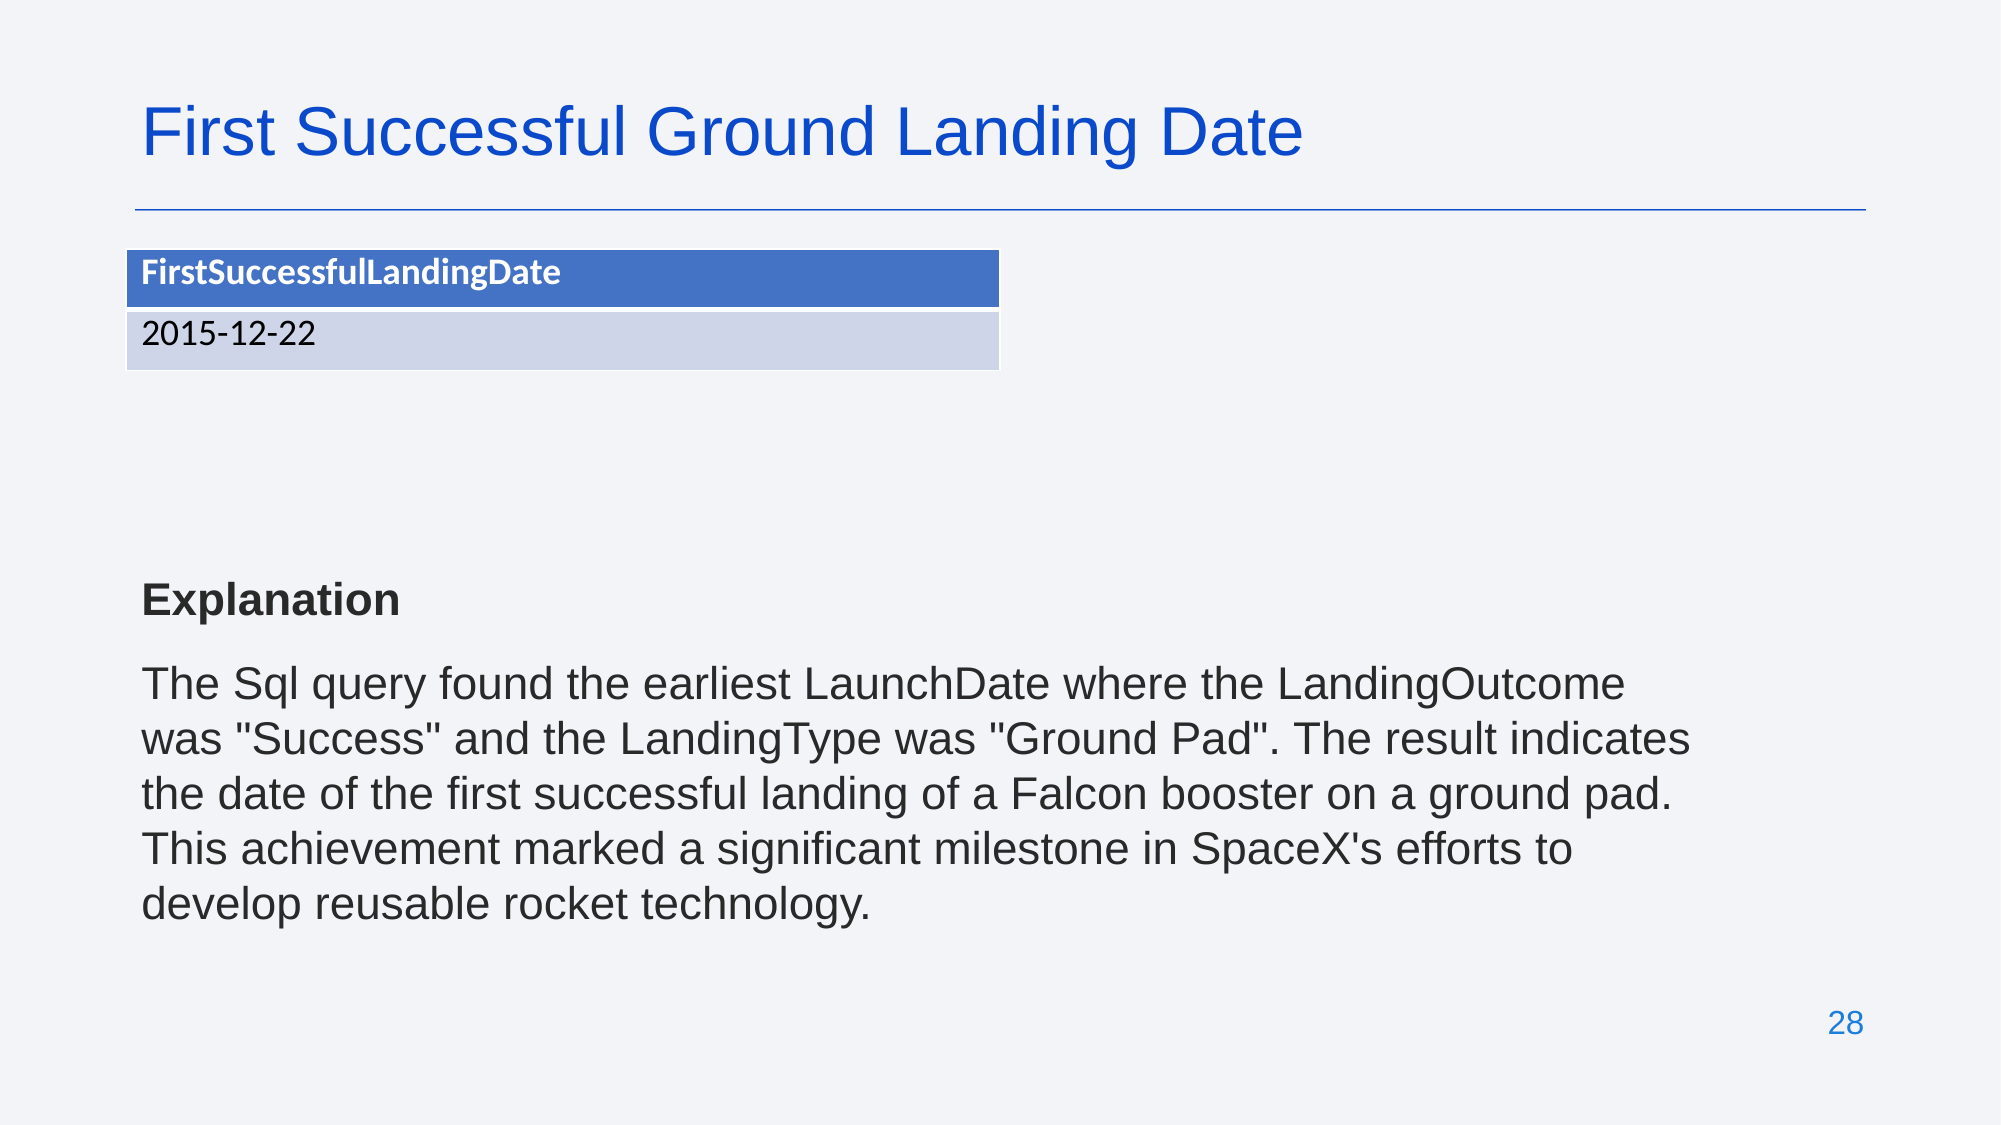

First Successful Ground Landing Date
| FirstSuccessfulLandingDate |
| --- |
| 2015-12-22 |
Explanation
The Sql query found the earliest LaunchDate where the LandingOutcome was "Success" and the LandingType was "Ground Pad". The result indicates the date of the first successful landing of a Falcon booster on a ground pad. This achievement marked a significant milestone in SpaceX's efforts to develop reusable rocket technology.
28